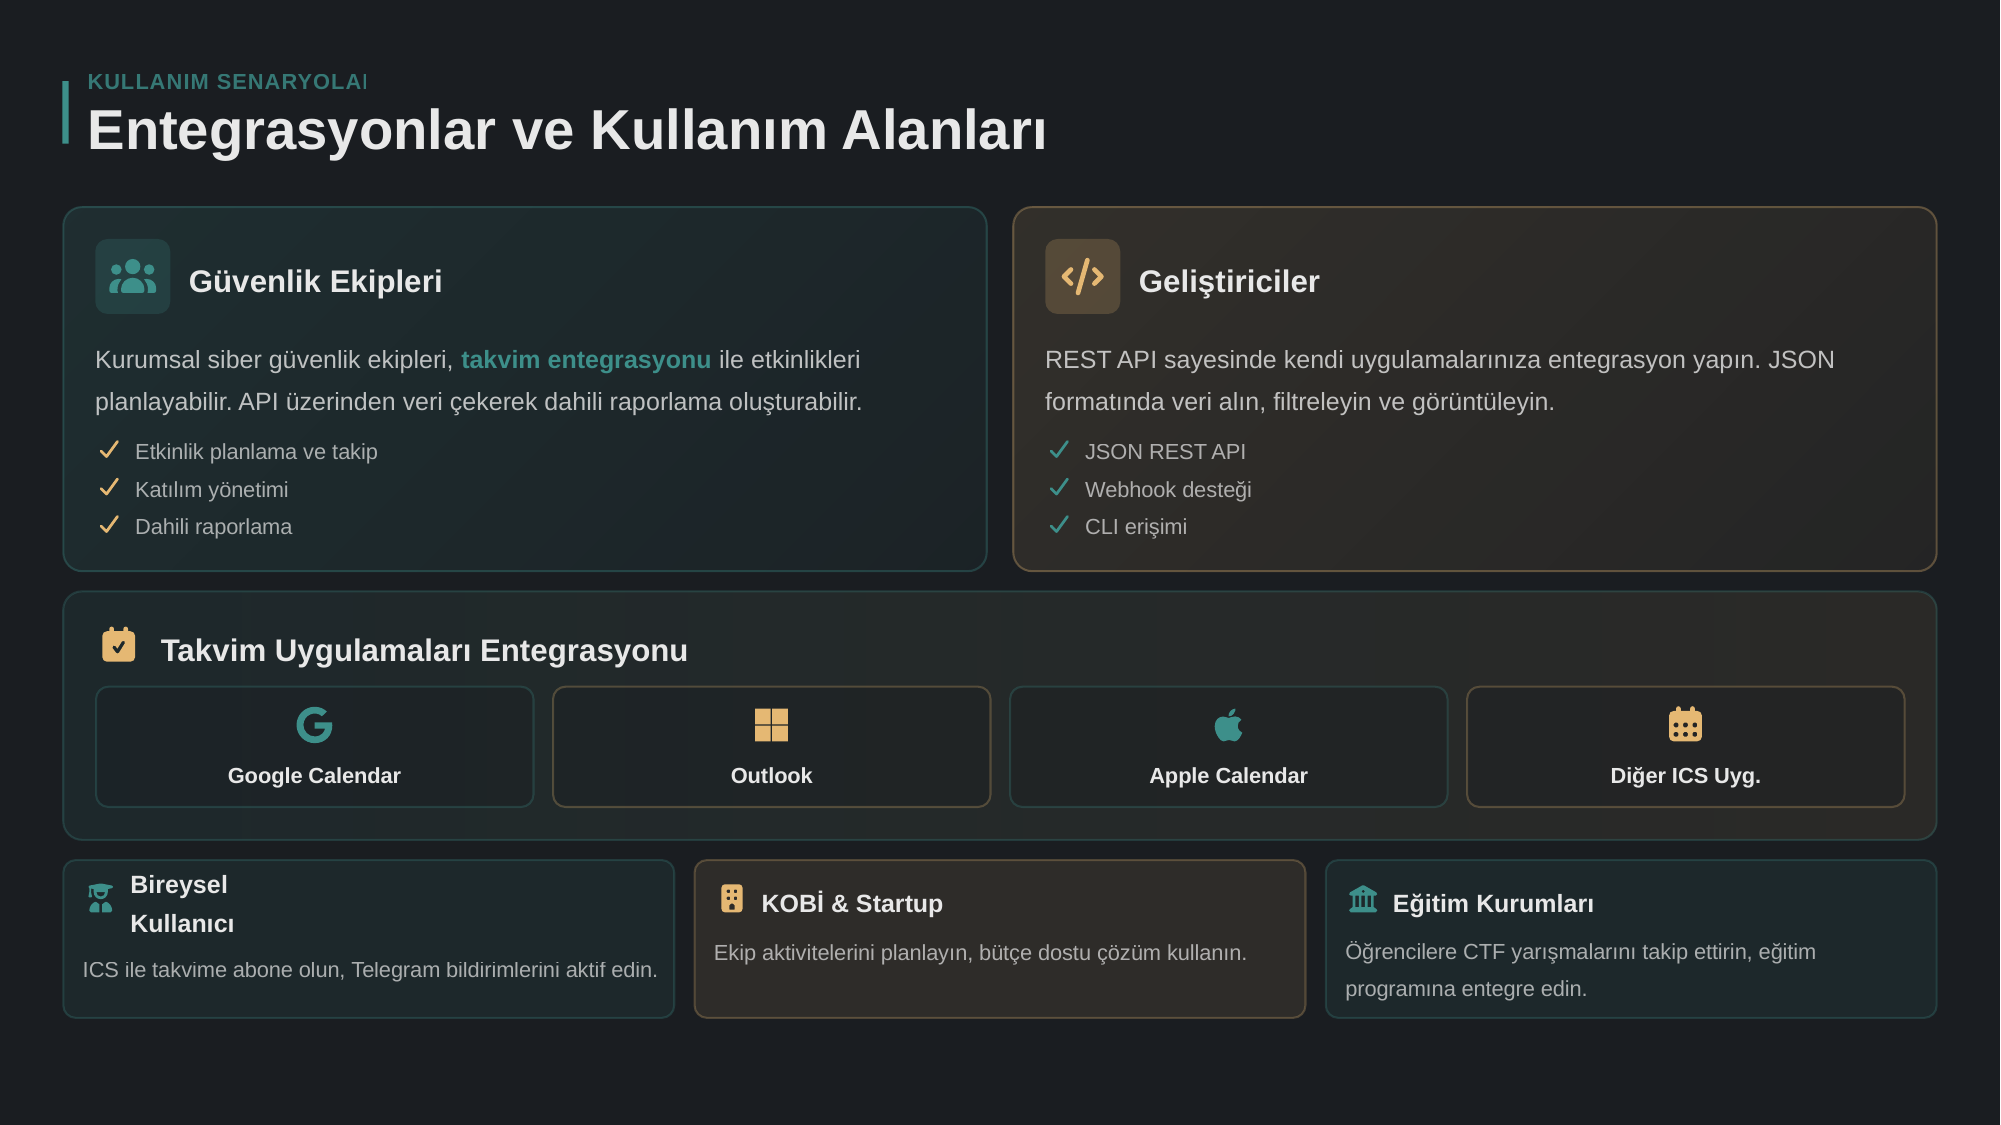

KULLANIM SENARYOLARI

Entegrasyonlar ve Kullanım Alanları

Güvenlik Ekipleri
Geliştiriciler

Kurumsal siber güvenlik ekipleri, takvim entegrasyonu ile etkinlikleri planlayabilir. API üzerinden veri çekerek dahili raporlama oluşturabilir.
REST API sayesinde kendi uygulamalarınıza entegrasyon yapın. JSON formatında veri alın, filtreleyin ve görüntüleyin.
Etkinlik planlama ve takip
JSON REST API

Katılım yönetimi
Webhook desteği

Dahili raporlama
CLI erişimi

Takvim Uygulamaları Entegrasyonu

Google Calendar
Outlook
Apple Calendar
Diğer ICS Uyg.

Bireysel Kullanıcı
KOBİ & Startup
Eğitim Kurumları

ICS ile takvime abone olun, Telegram bildirimlerini aktif edin.
Ekip aktivitelerini planlayın, bütçe dostu çözüm kullanın.
Öğrencilere CTF yarışmalarını takip ettirin, eğitim programına entegre edin.